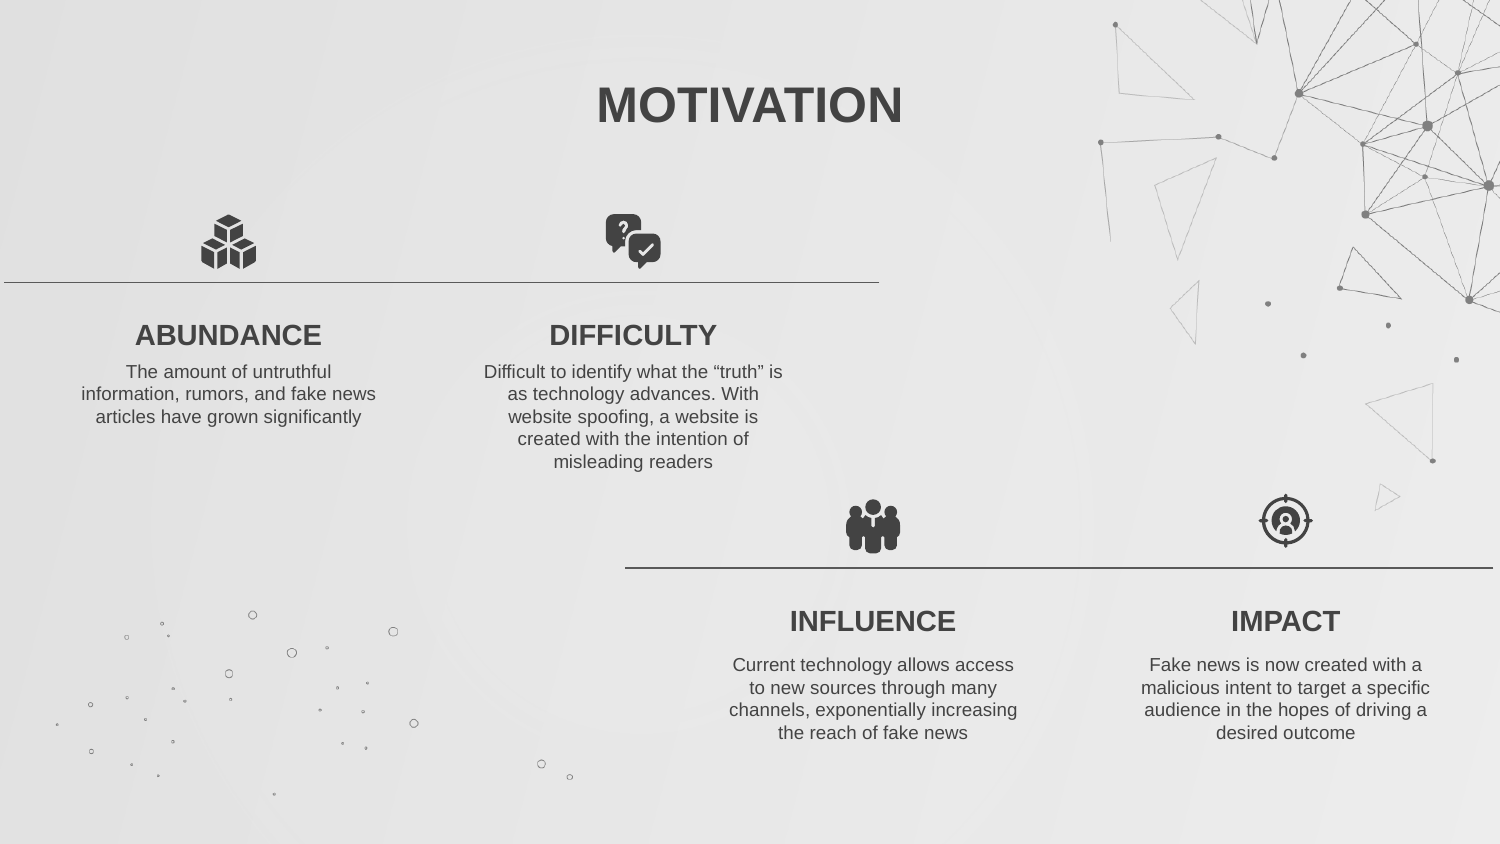

# MOTIVATION

ABUNDANCE
DIFFICULTY
The amount of untruthful information, rumors, and fake news articles have grown significantly
Difficult to identify what the “truth” is as technology advances. With website spoofing, a website is created with the intention of misleading readers

INFLUENCE
IMPACT
Current technology allows access to new sources through many channels, exponentially increasing the reach of fake news
Fake news is now created with a malicious intent to target a specific audience in the hopes of driving a desired outcome